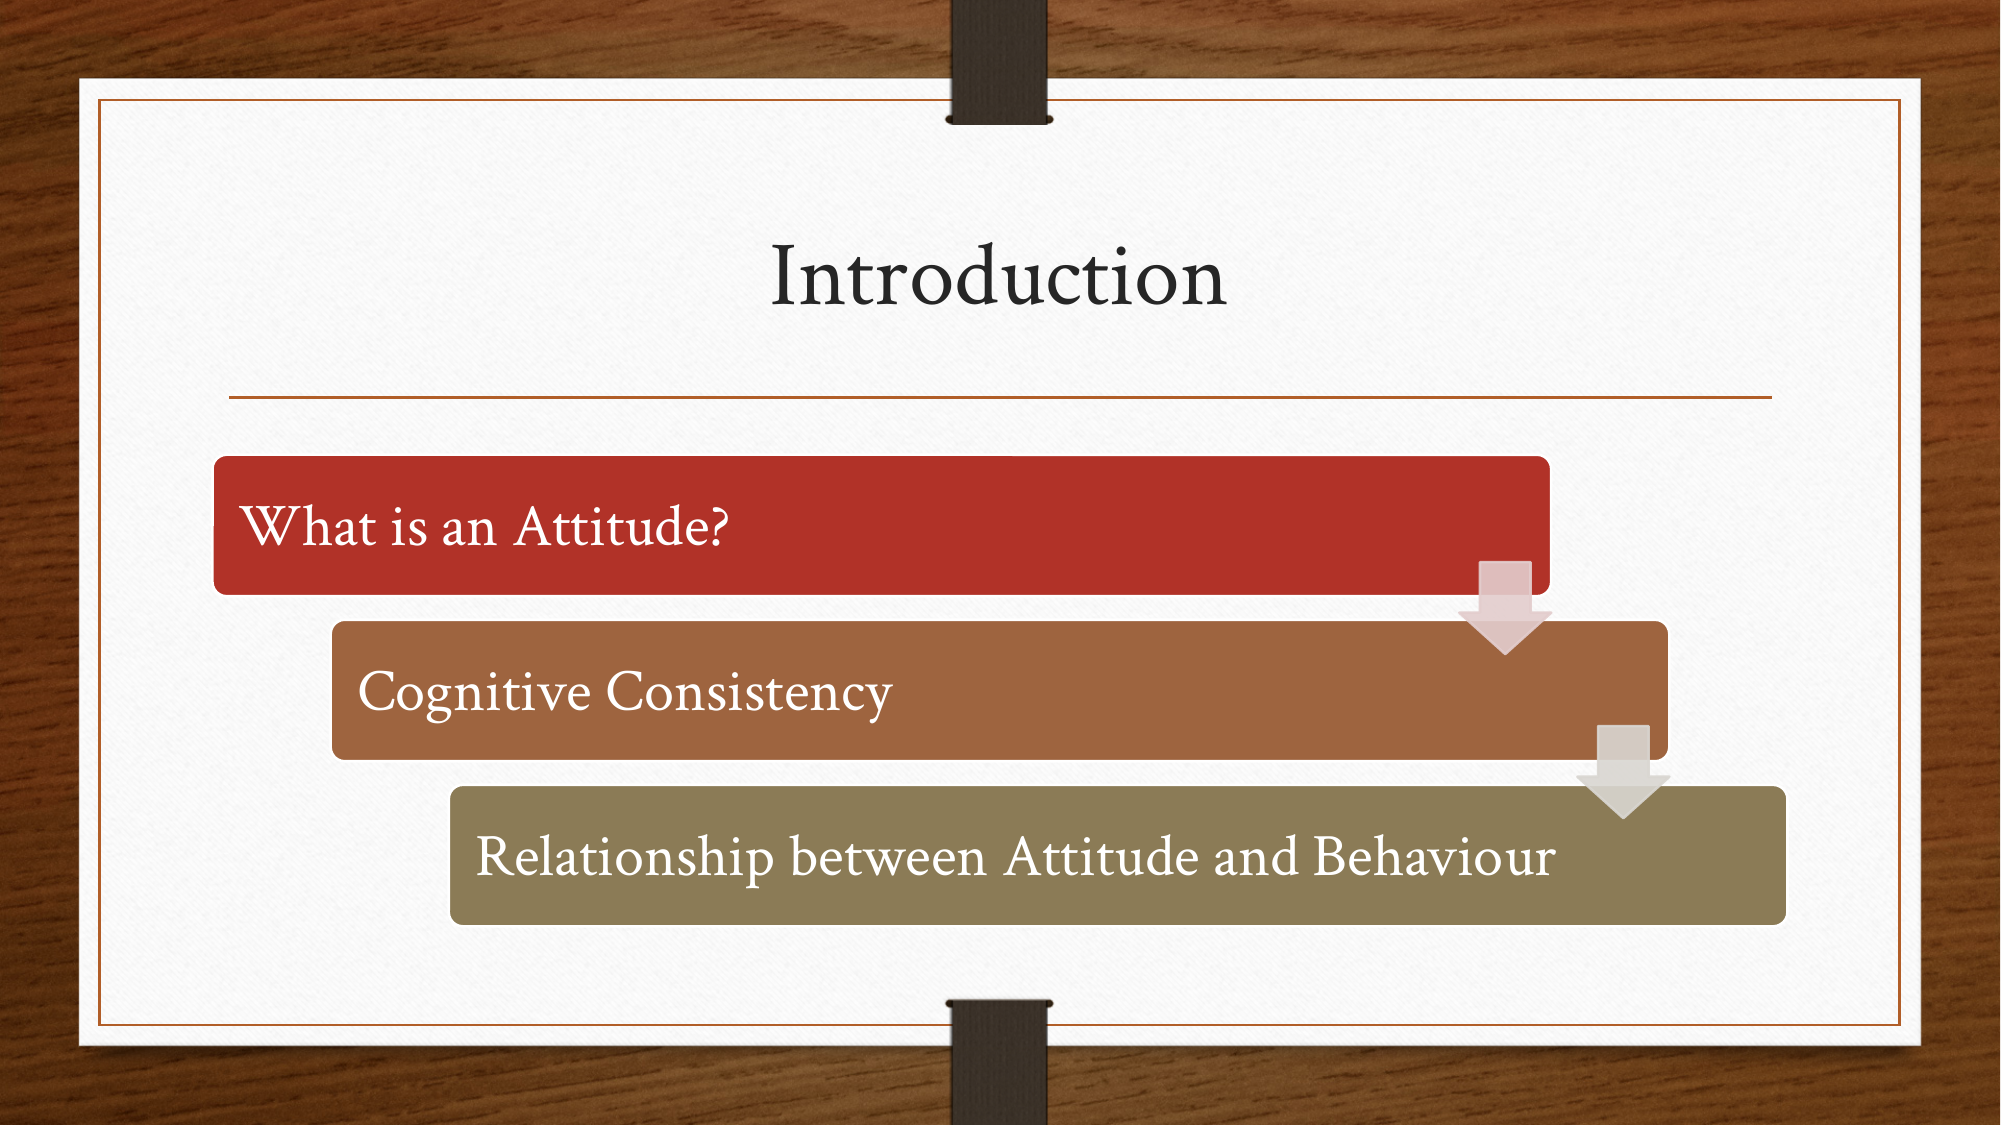

# Introduction
What is an Attitude?
Cognitive Consistency
Relationship between Attitude and Behaviour